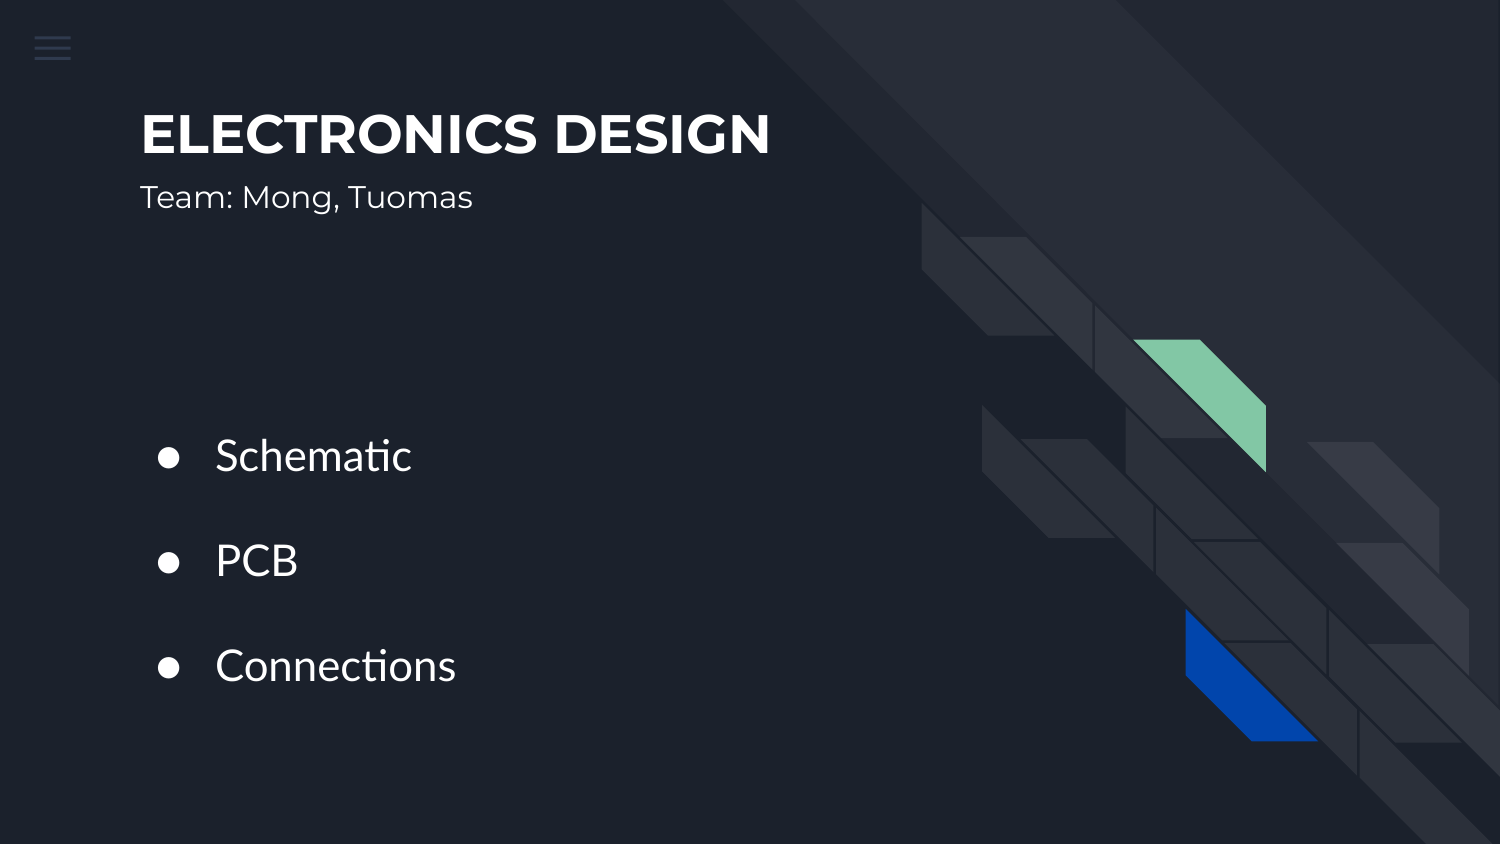

# ELECTRONICS DESIGN
Team: Mong, Tuomas
Schematic
PCB
Connections